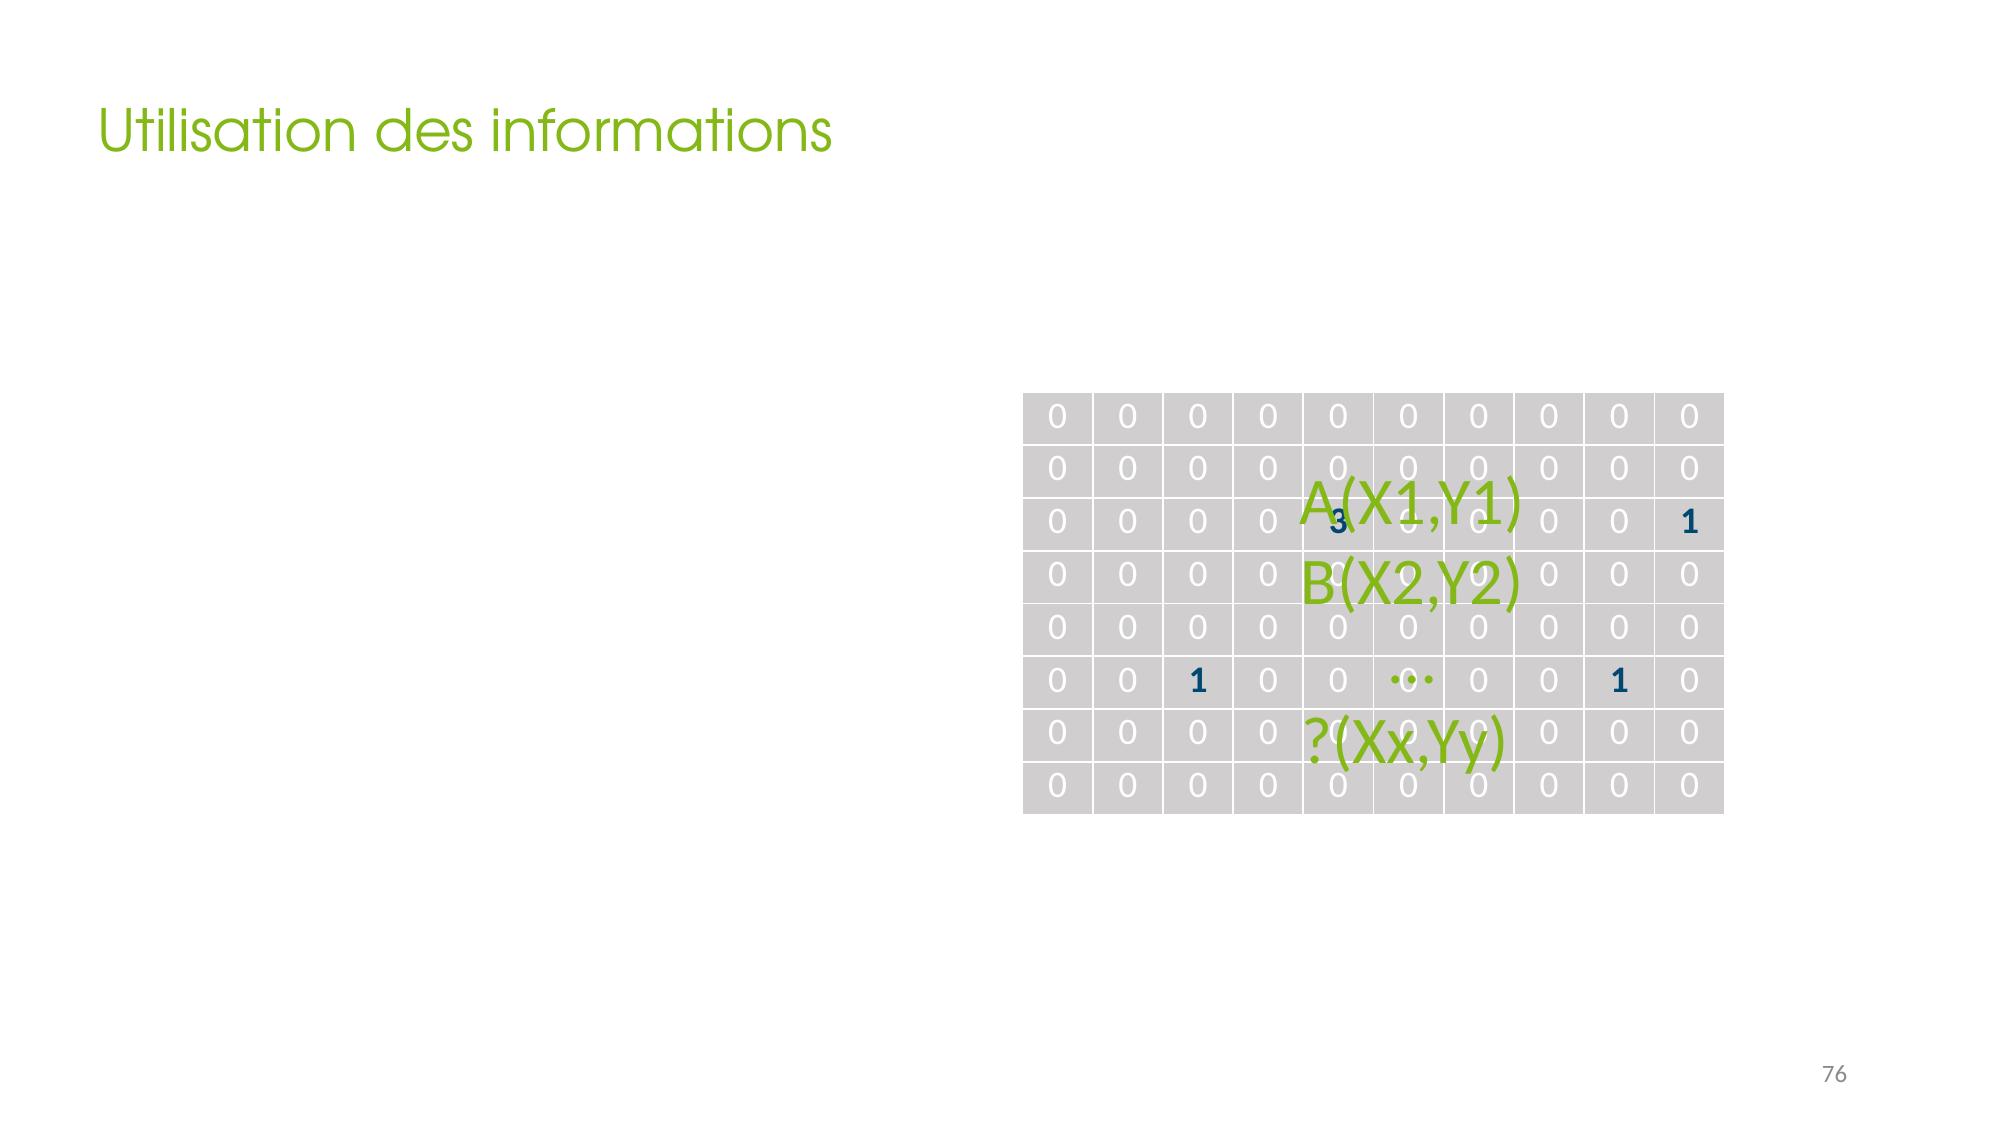

Utilisation des informations
| 0 | 0 | 0 | 0 | 0 | 0 | 0 | 0 | 0 | 0 |
| --- | --- | --- | --- | --- | --- | --- | --- | --- | --- |
| 0 | 0 | 0 | 0 | 0 | 0 | 0 | 0 | 0 | 0 |
| 0 | 0 | 0 | 0 | 3 | 0 | 0 | 0 | 0 | 1 |
| 0 | 0 | 0 | 0 | 0 | 0 | 0 | 0 | 0 | 0 |
| 0 | 0 | 0 | 0 | 0 | 0 | 0 | 0 | 0 | 0 |
| 0 | 0 | 1 | 0 | 0 | 0 | 0 | 0 | 1 | 0 |
| 0 | 0 | 0 | 0 | 0 | 0 | 0 | 0 | 0 | 0 |
| 0 | 0 | 0 | 0 | 0 | 0 | 0 | 0 | 0 | 0 |
A(X1,Y1)
B(X2,Y2)
…
?(Xx,Yy)
76